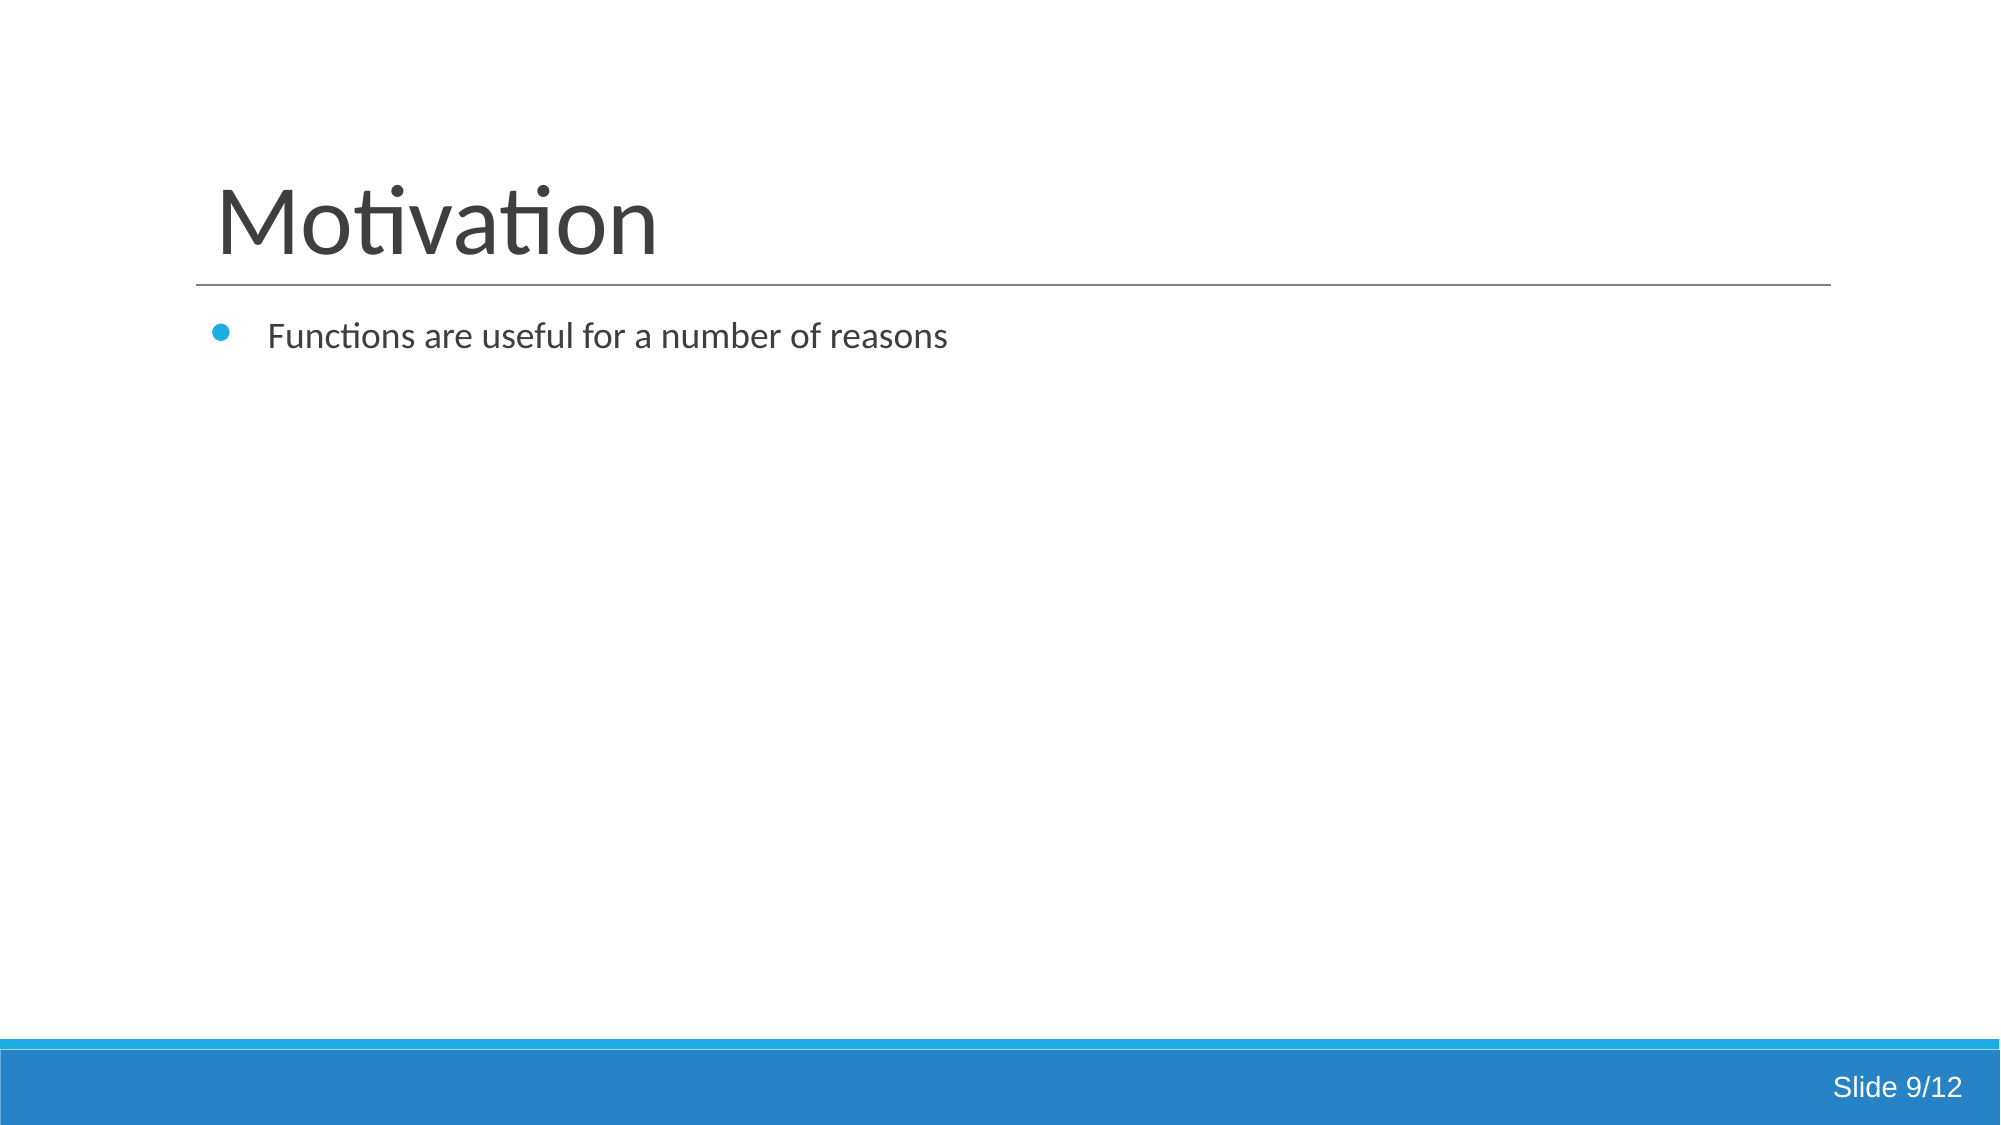

# Motivation
Functions are useful for a number of reasons
Slide 9/12